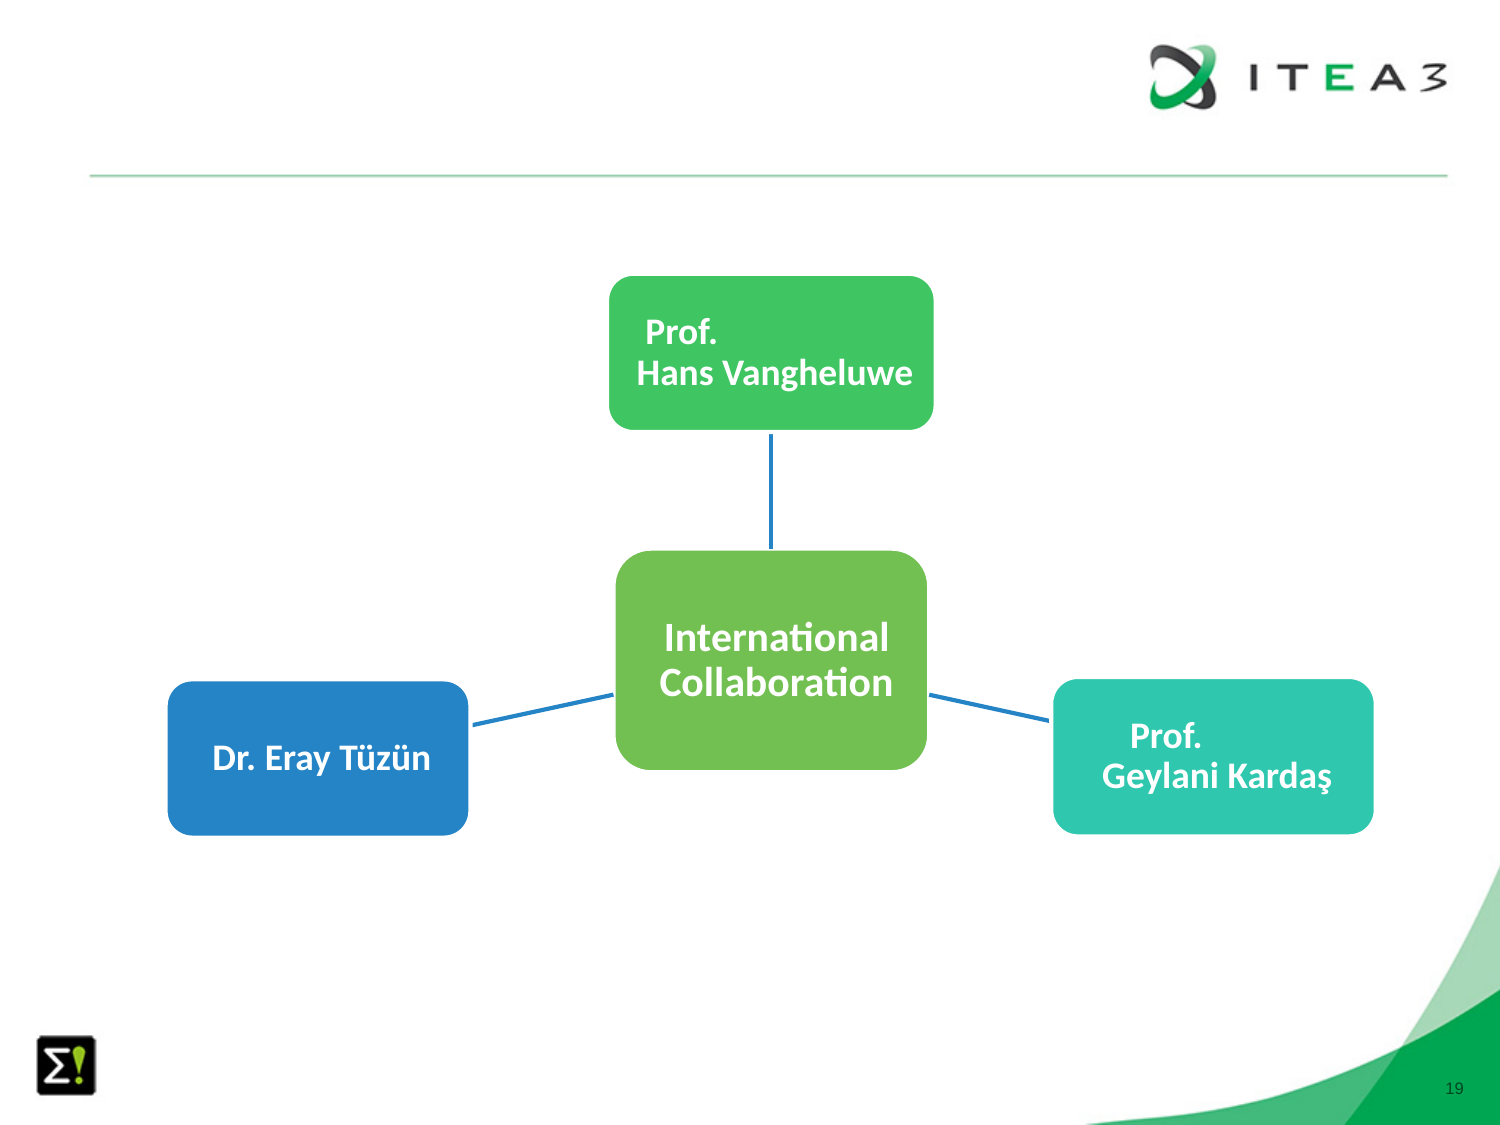

#

International Collaboration
Prof.                       Hans Vangheluwe
Prof.             Geylani Kardaş
Dr. Eray Tüzün